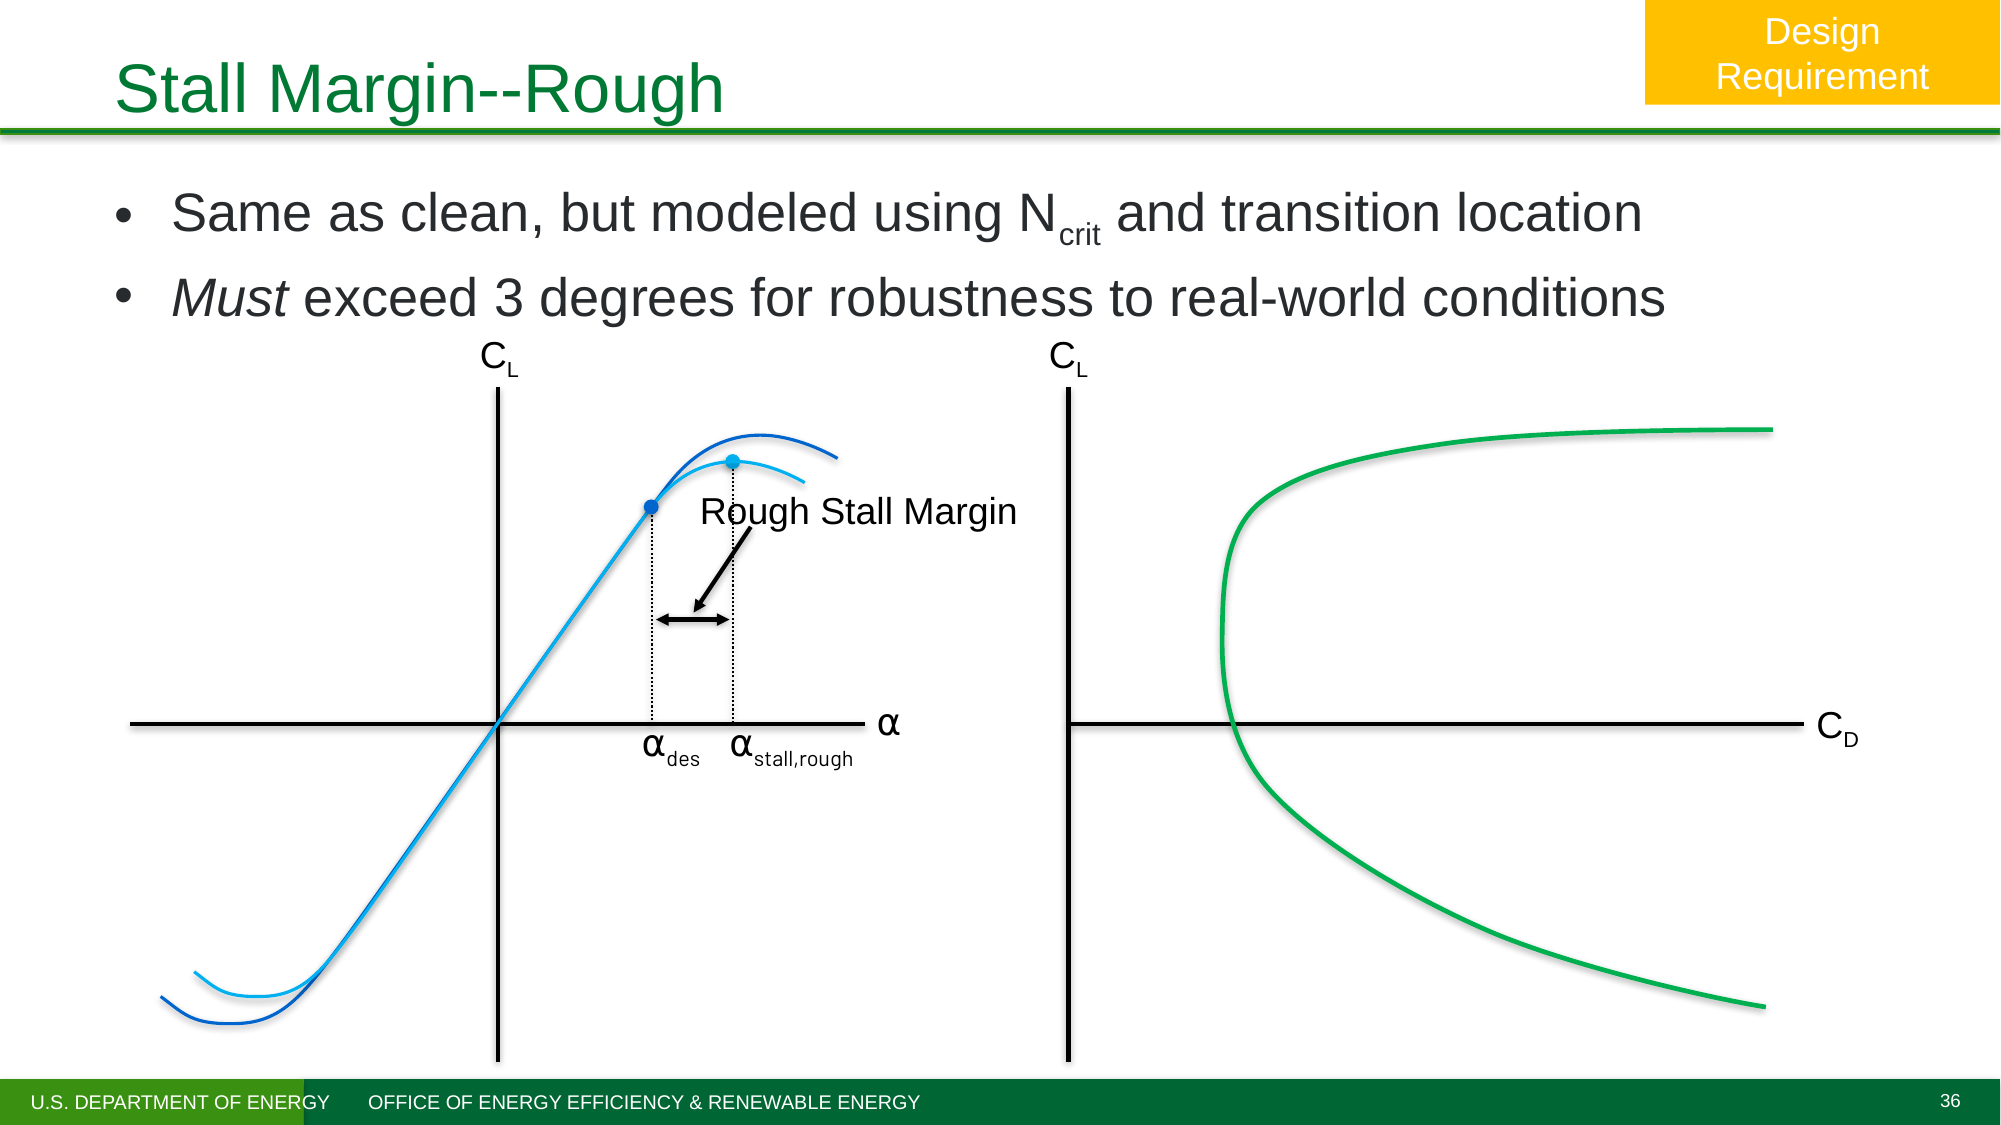

# Stall Margin--Rough
Design Requirement
Same as clean, but modeled using Ncrit and transition location
Must exceed 3 degrees for robustness to real-world conditions

CL
CL

Rough Stall Margin

⍺
CD
⍺des
⍺stall,rough